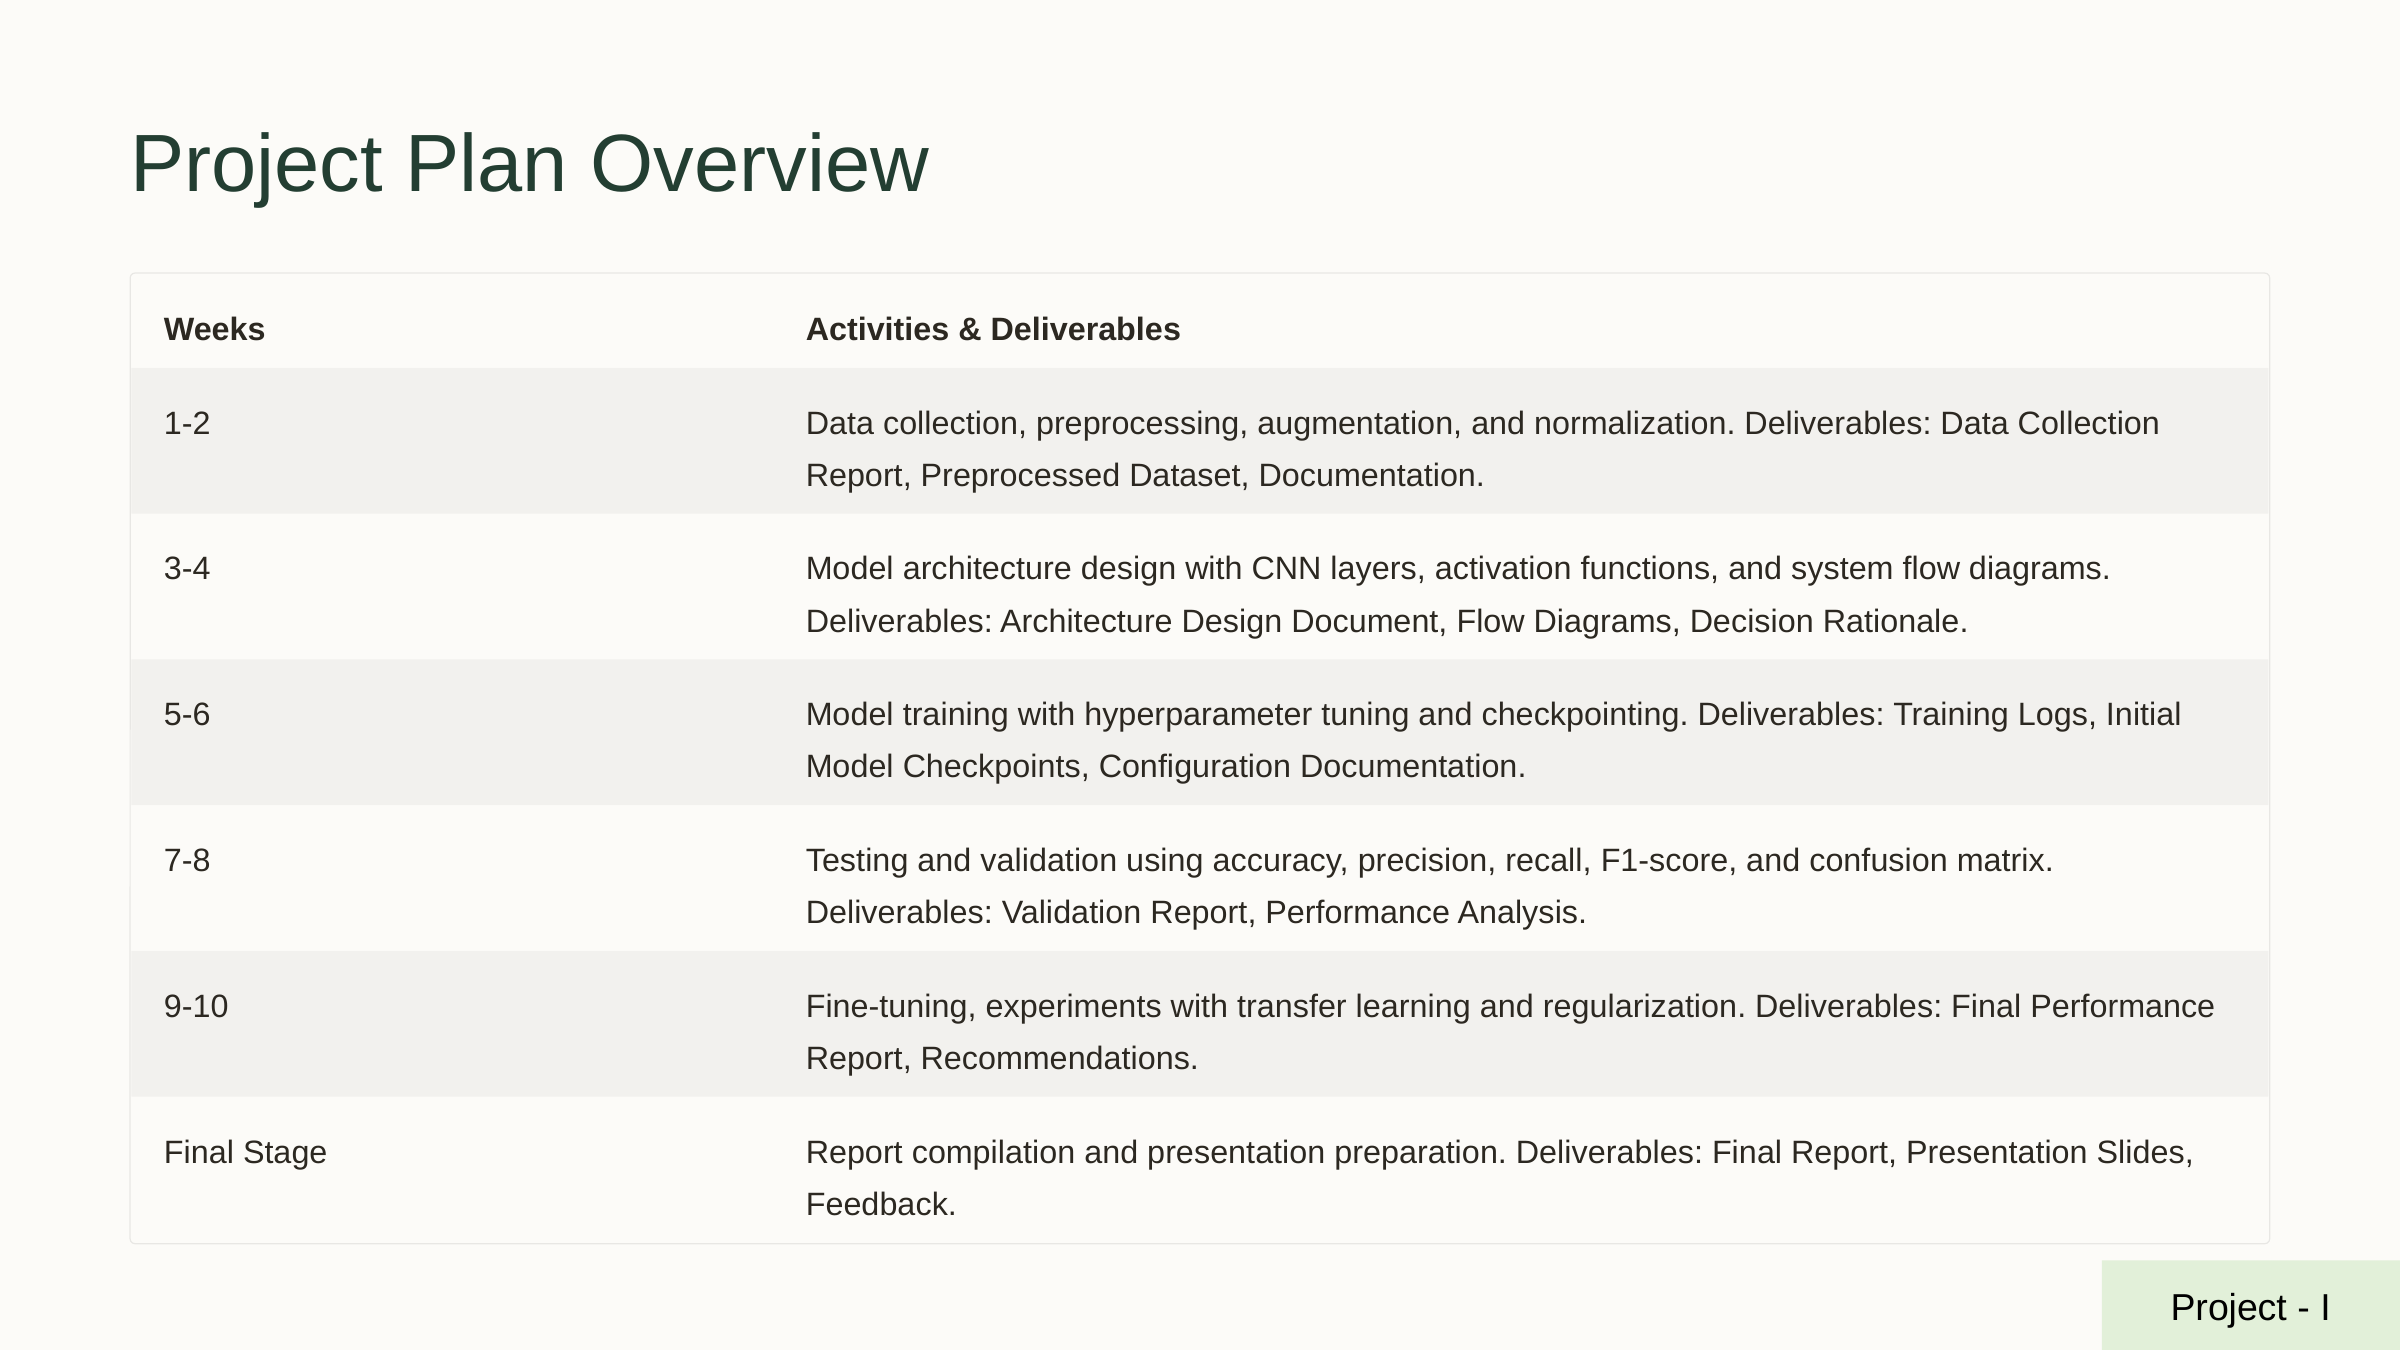

Project Plan Overview

Weeks
Activities & Deliverables

1-2
Data collection, preprocessing, augmentation, and normalization. Deliverables: Data Collection Report, Preprocessed Dataset, Documentation.

3-4
Model architecture design with CNN layers, activation functions, and system flow diagrams. Deliverables: Architecture Design Document, Flow Diagrams, Decision Rationale.

5-6
Model training with hyperparameter tuning and checkpointing. Deliverables: Training Logs, Initial Model Checkpoints, Configuration Documentation.

7-8
Testing and validation using accuracy, precision, recall, F1-score, and confusion matrix. Deliverables: Validation Report, Performance Analysis.

9-10
Fine-tuning, experiments with transfer learning and regularization. Deliverables: Final Performance Report, Recommendations.

Final Stage
Report compilation and presentation preparation. Deliverables: Final Report, Presentation Slides, Feedback.
Project - I